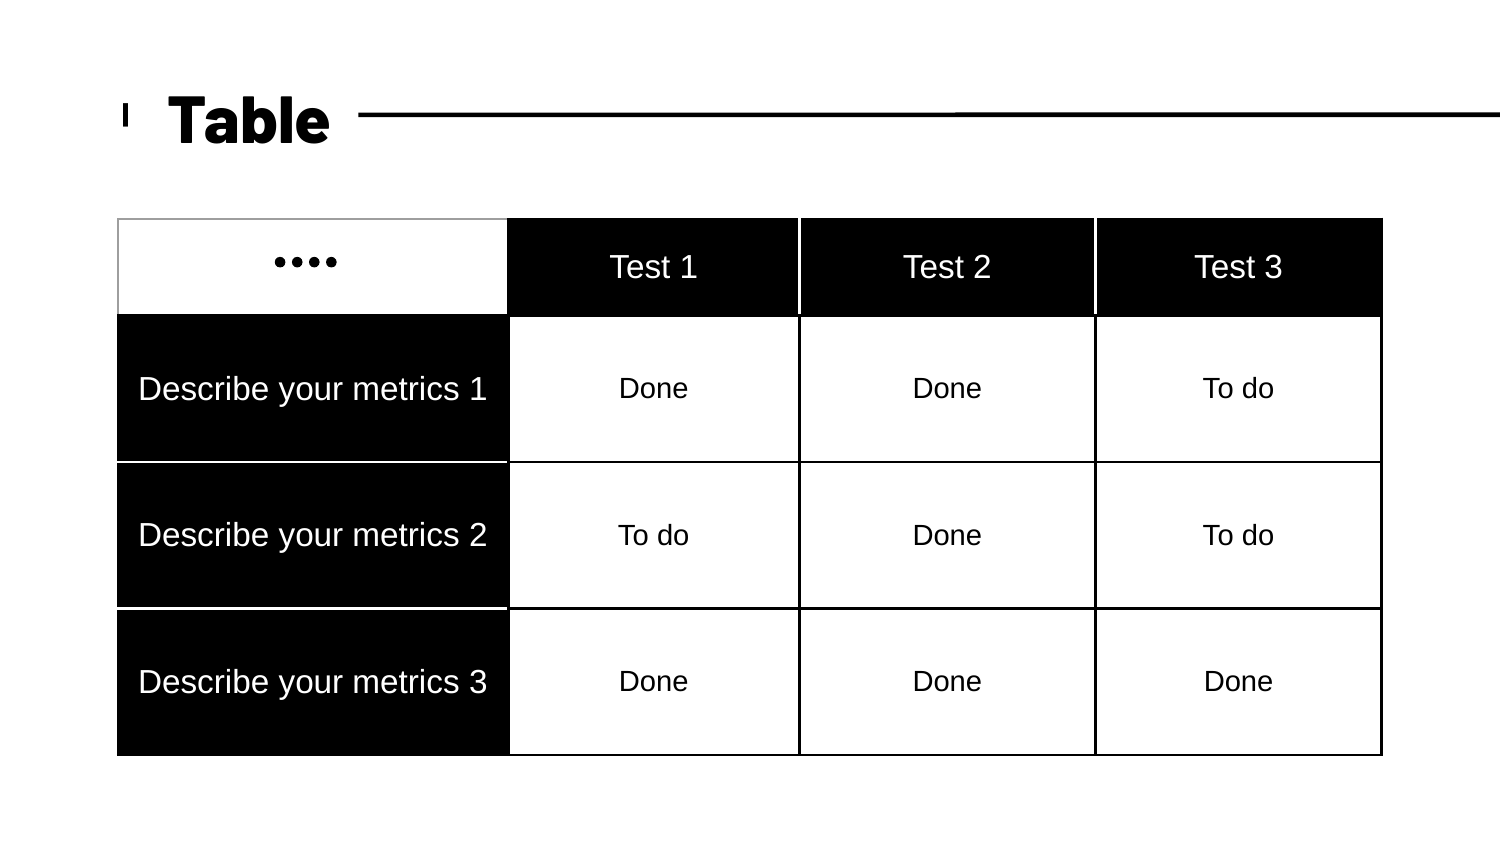

# Table
|  | Test 1 | Test 2 | Test 3 |
| --- | --- | --- | --- |
| Describe your metrics 1 | Done | Done | To do |
| Describe your metrics 2 | To do | Done | To do |
| Describe your metrics 3 | Done | Done | Done |